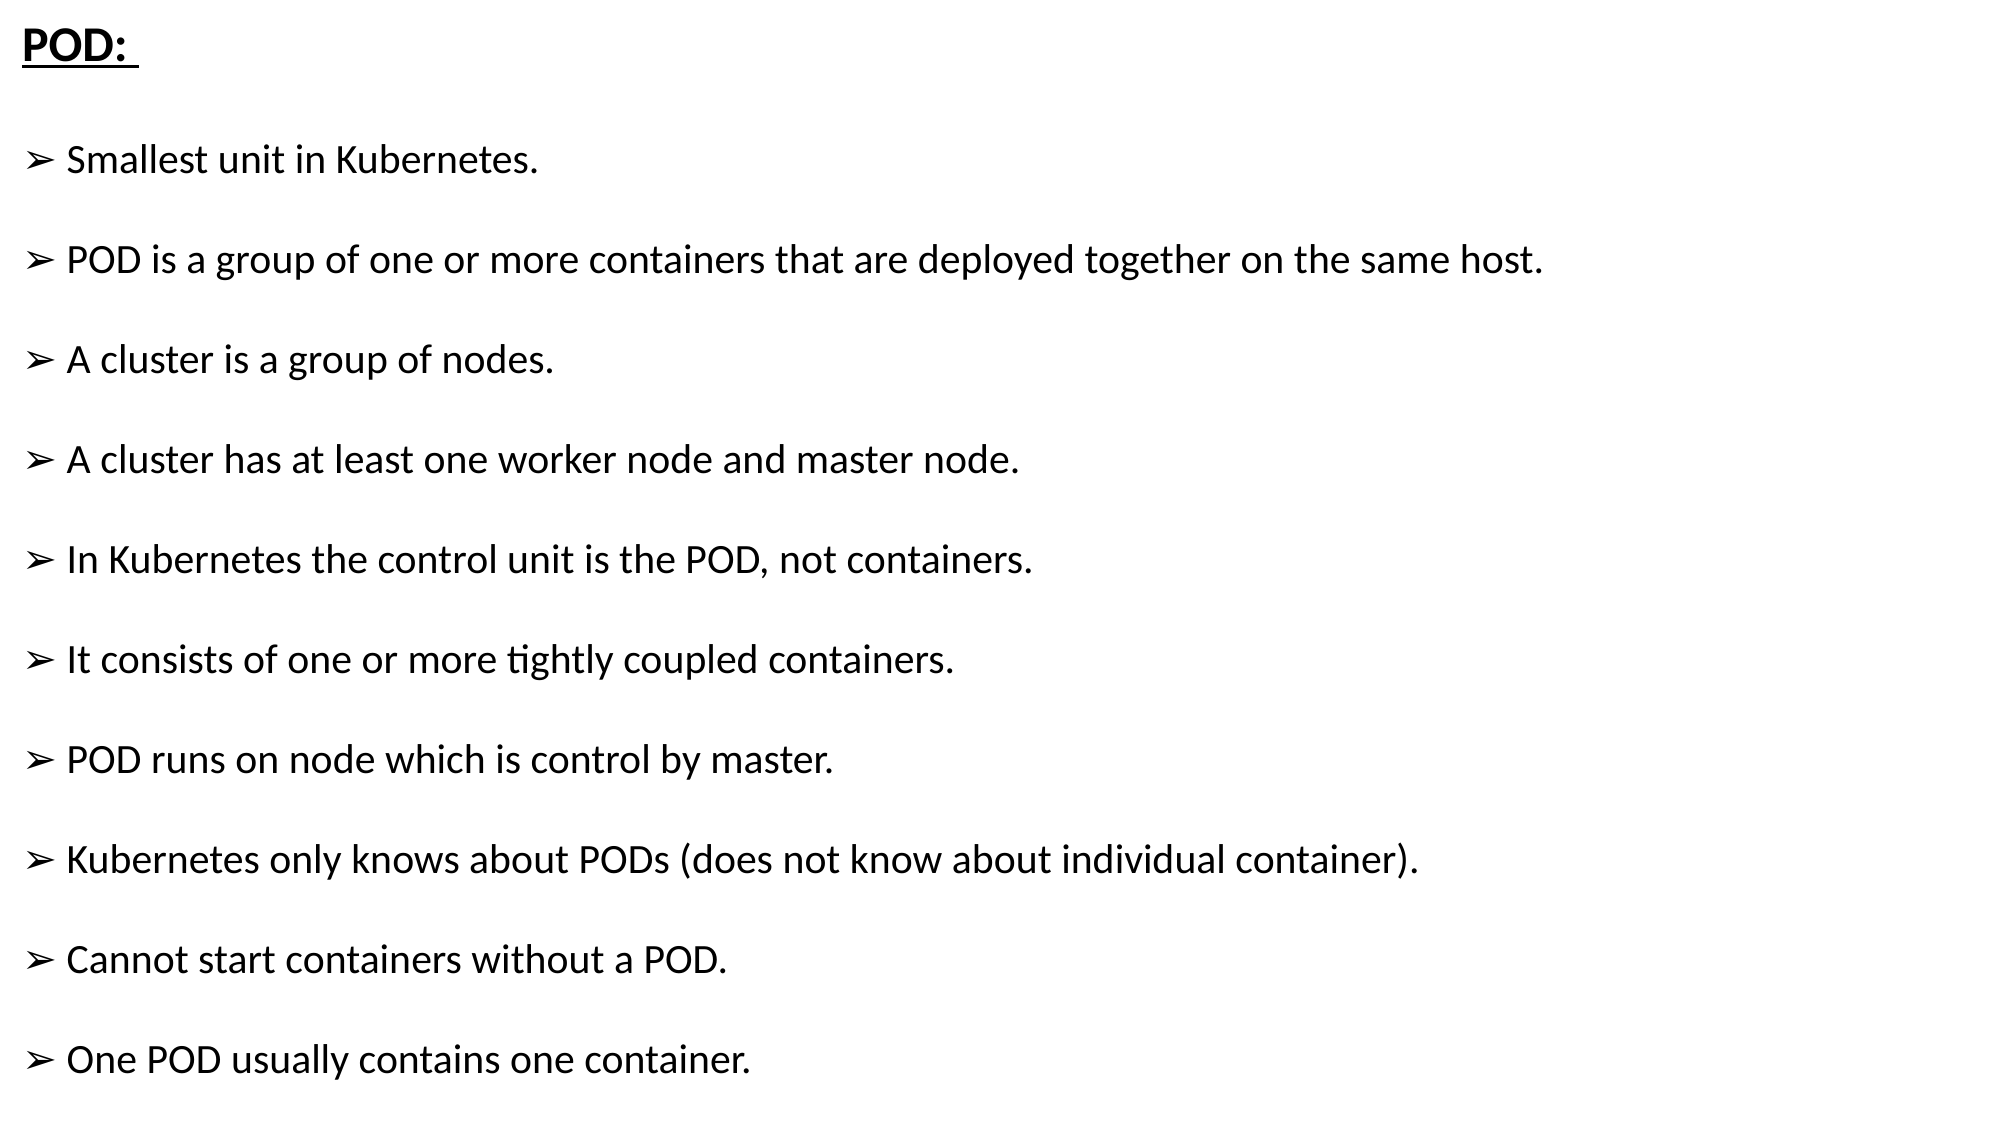

POD:

➢ Smallest unit in Kubernetes.

➢ POD is a group of one or more containers that are deployed together on the same host.

➢ A cluster is a group of nodes.

➢ A cluster has at least one worker node and master node.

➢ In Kubernetes the control unit is the POD, not containers.

➢ It consists of one or more tightly coupled containers.

➢ POD runs on node which is control by master.

➢ Kubernetes only knows about PODs (does not know about individual container).

➢ Cannot start containers without a POD.

➢ One POD usually contains one container.